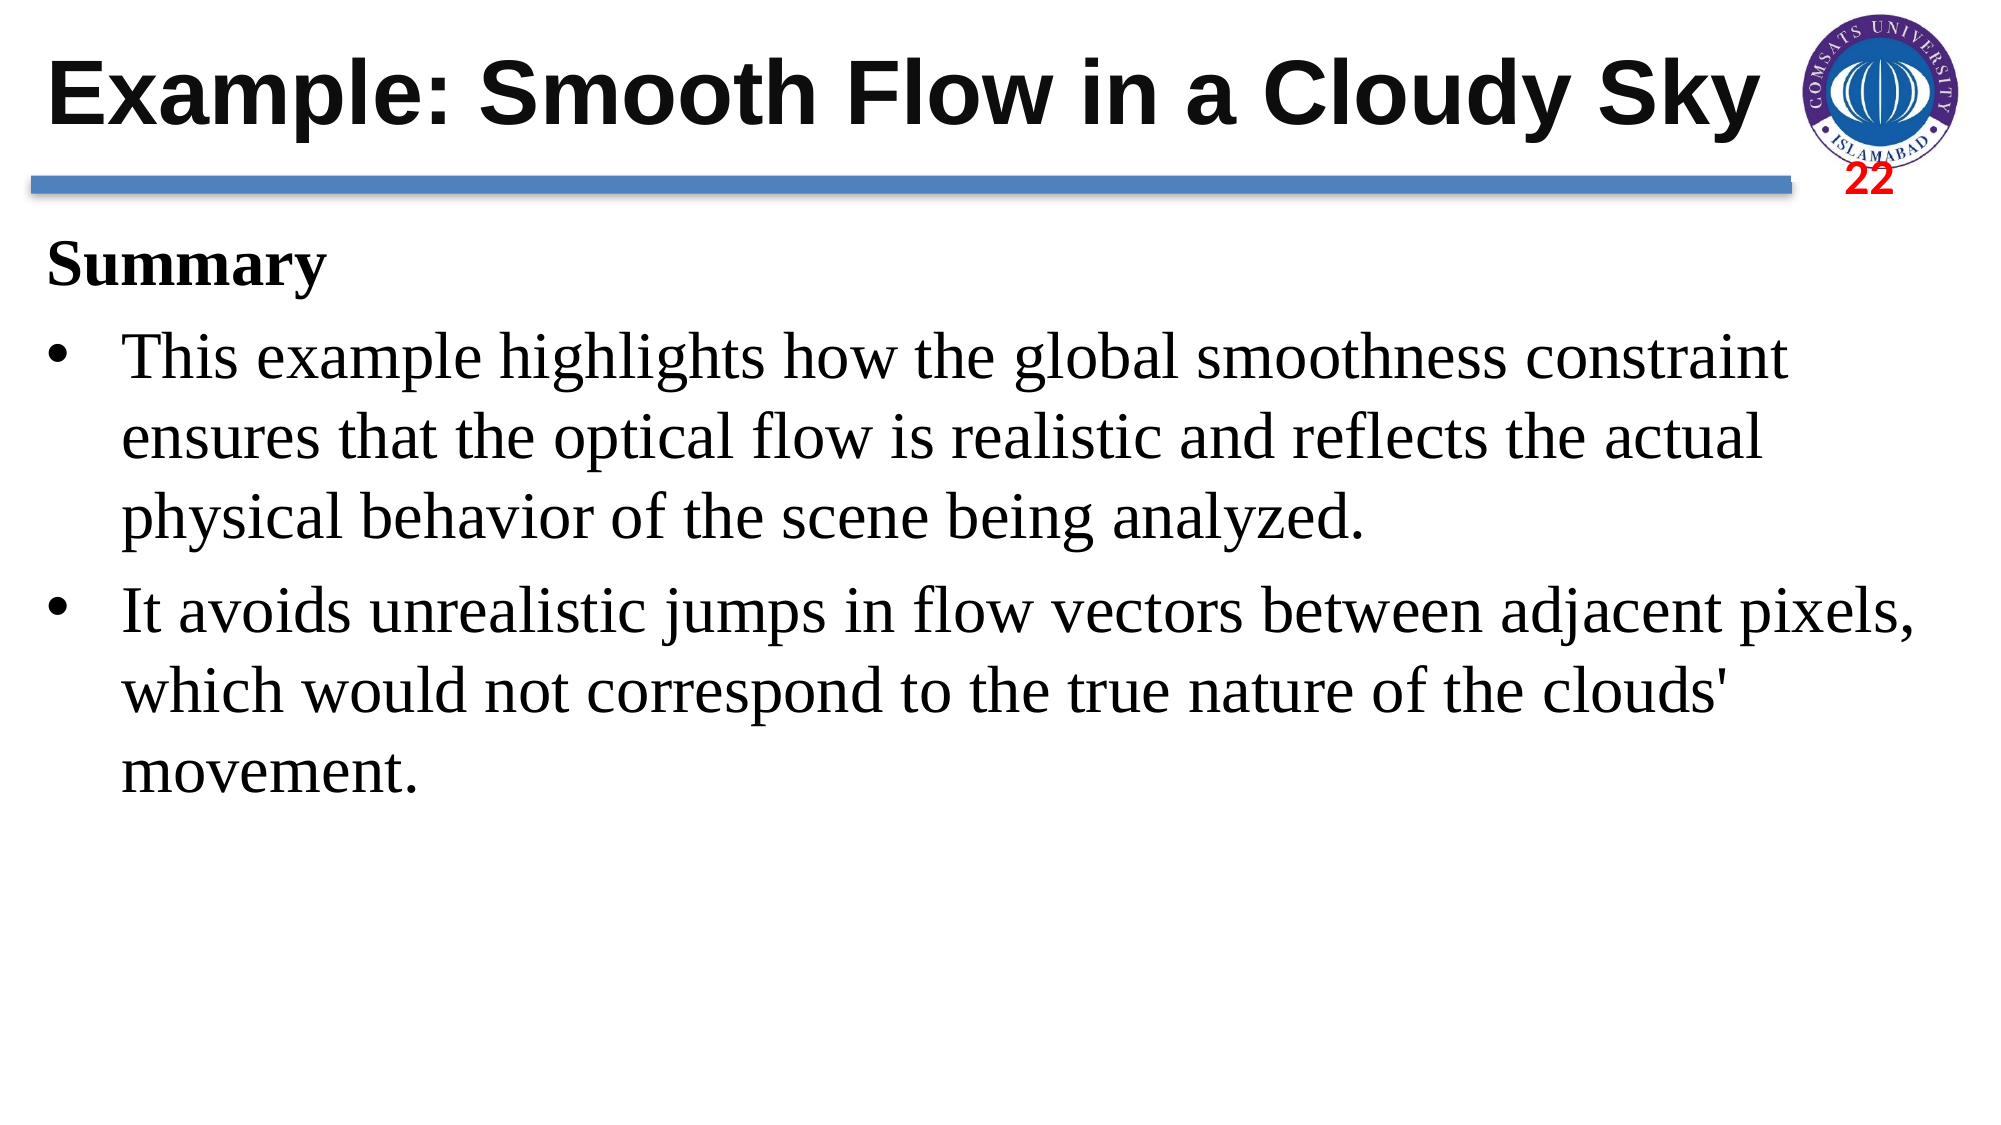

# Example: Smooth Flow in a Cloudy Sky
Summary
This example highlights how the global smoothness constraint ensures that the optical flow is realistic and reflects the actual physical behavior of the scene being analyzed.
It avoids unrealistic jumps in flow vectors between adjacent pixels, which would not correspond to the true nature of the clouds' movement.